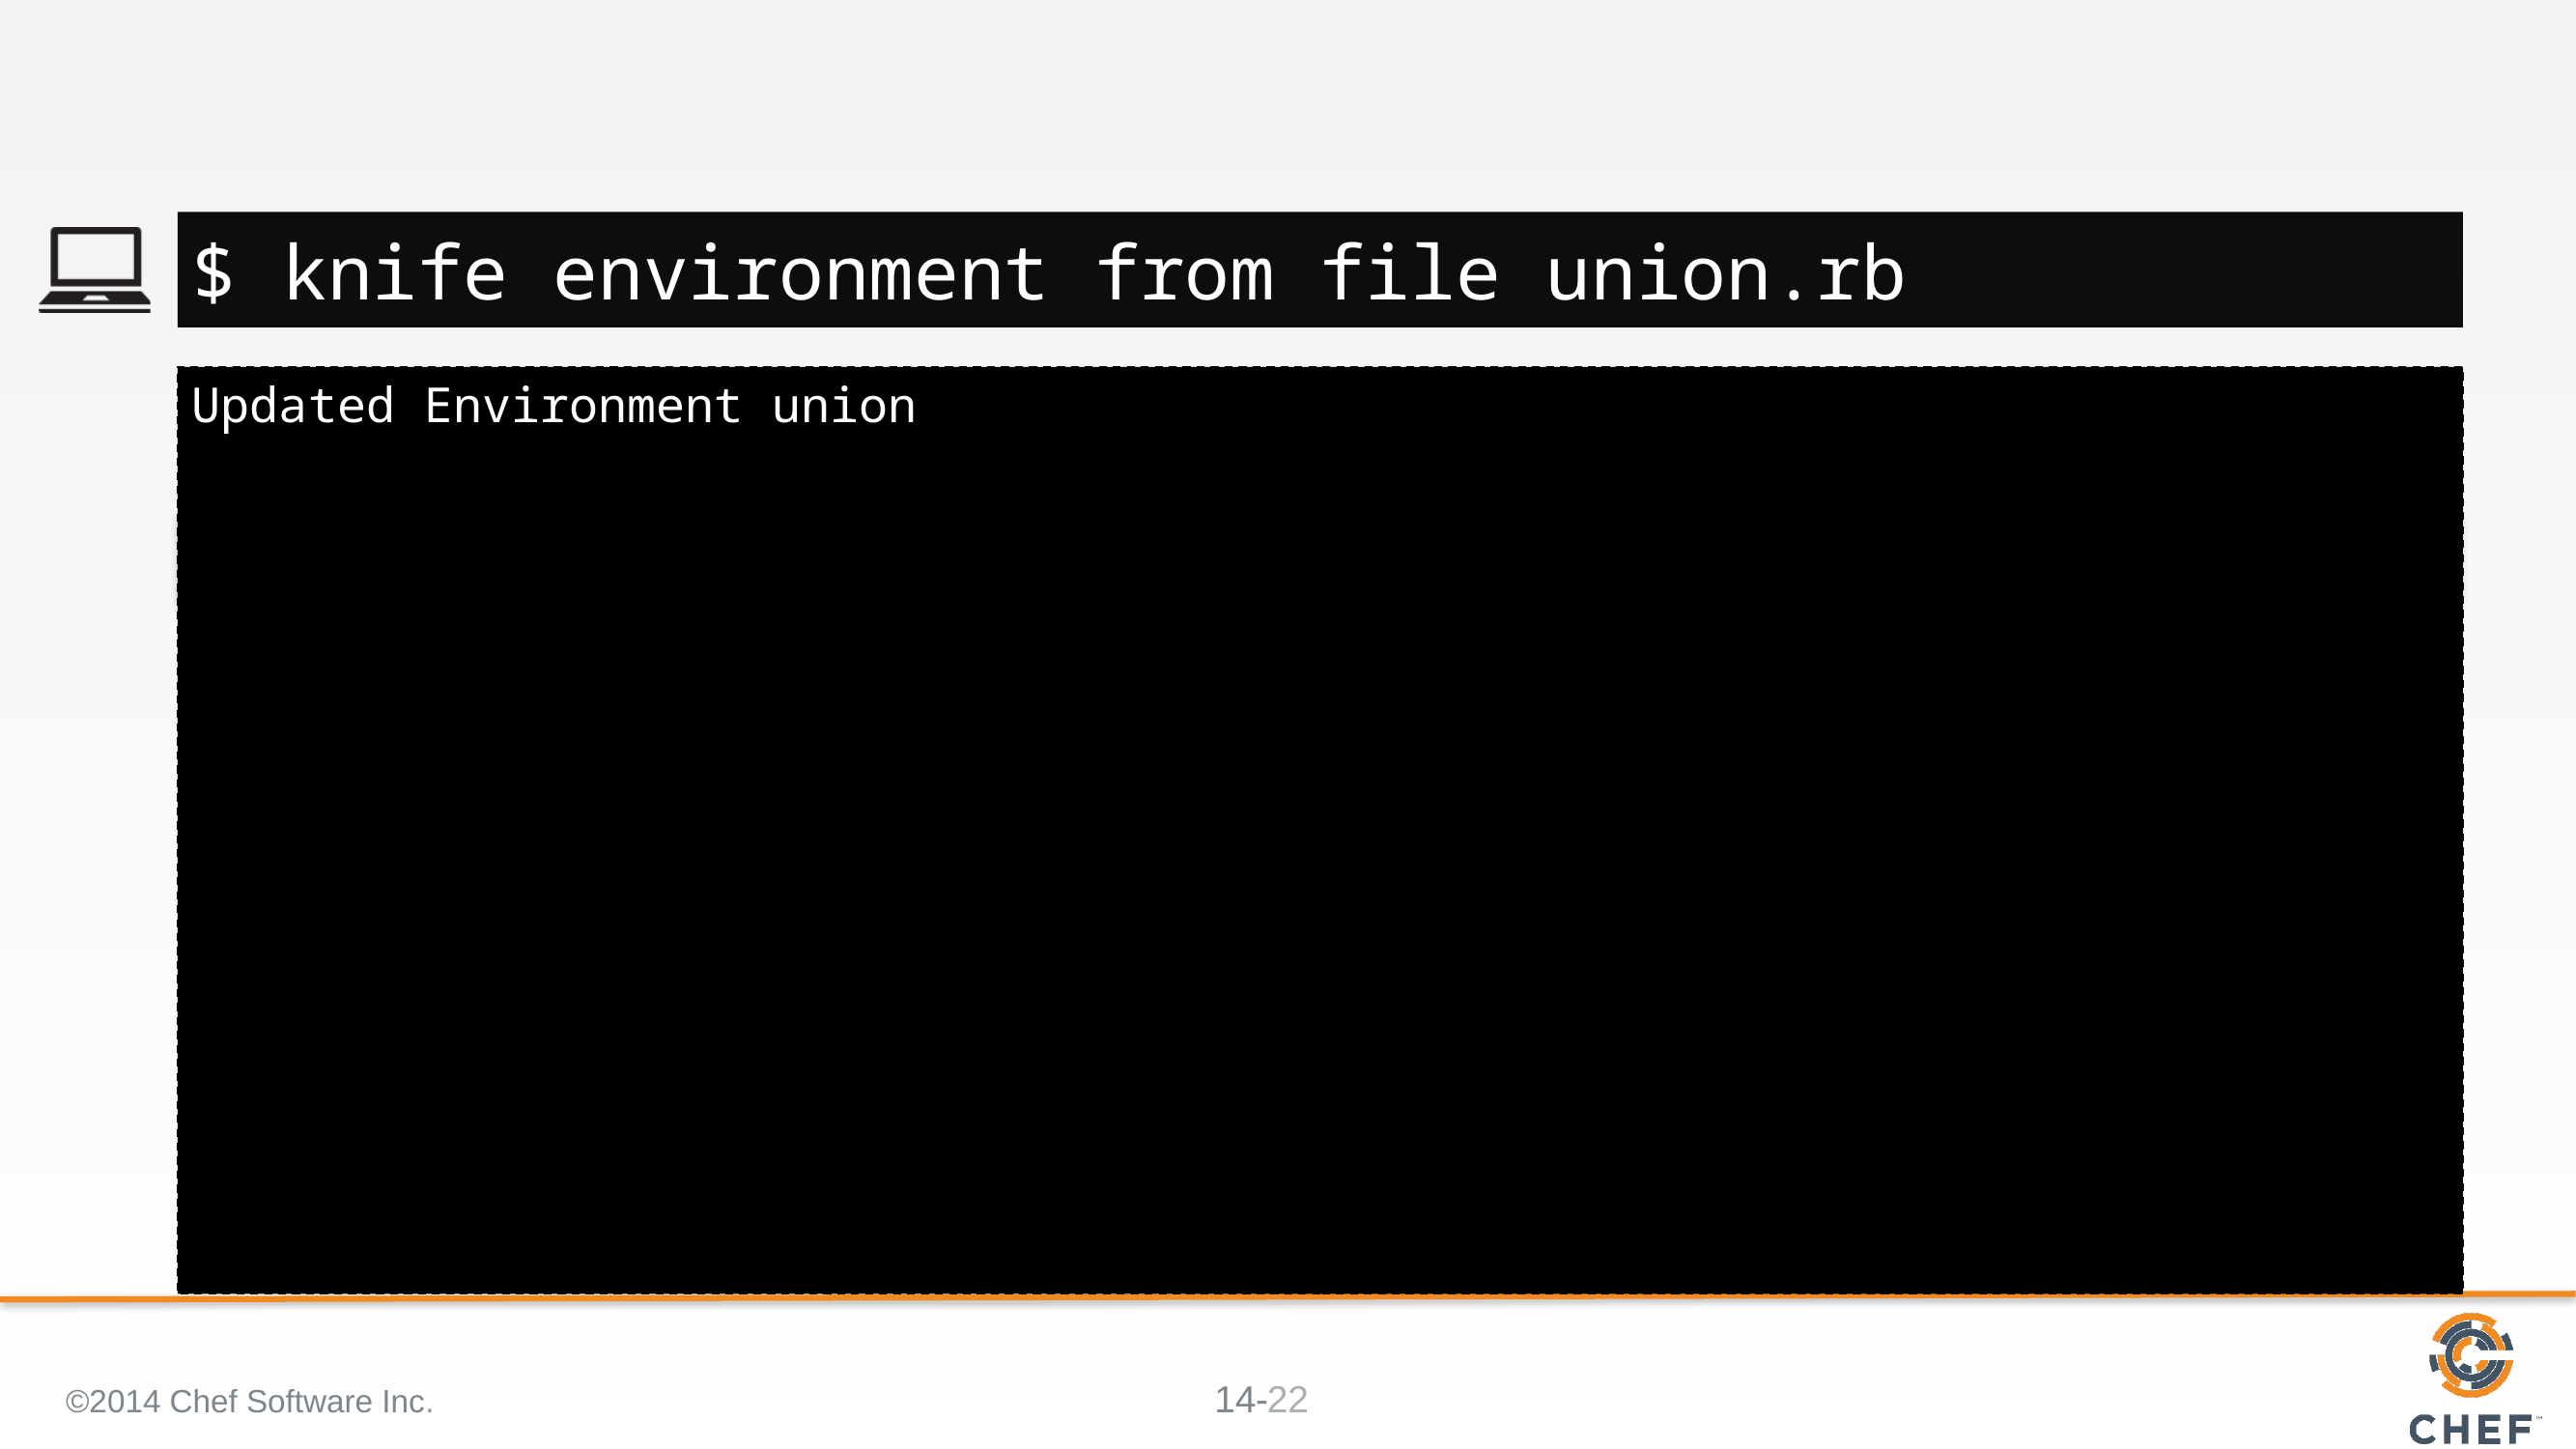

#
$ knife environment from file union.rb
Updated Environment union
©2014 Chef Software Inc.
22